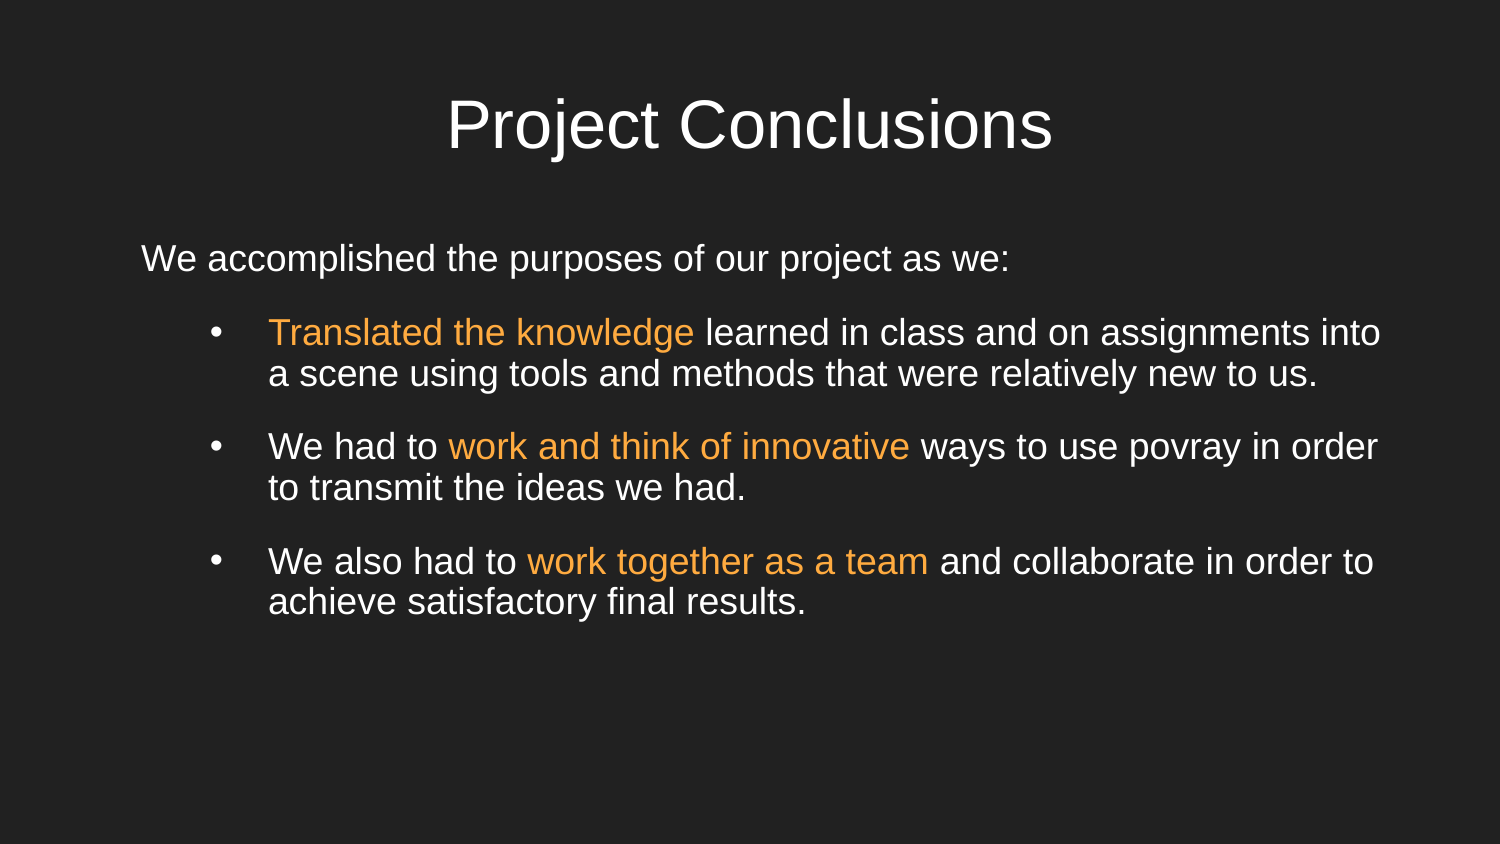

# Project Conclusions
We accomplished the purposes of our project as we:
Translated the knowledge learned in class and on assignments into a scene using tools and methods that were relatively new to us.
We had to work and think of innovative ways to use povray in order to transmit the ideas we had.
We also had to work together as a team and collaborate in order to achieve satisfactory final results.